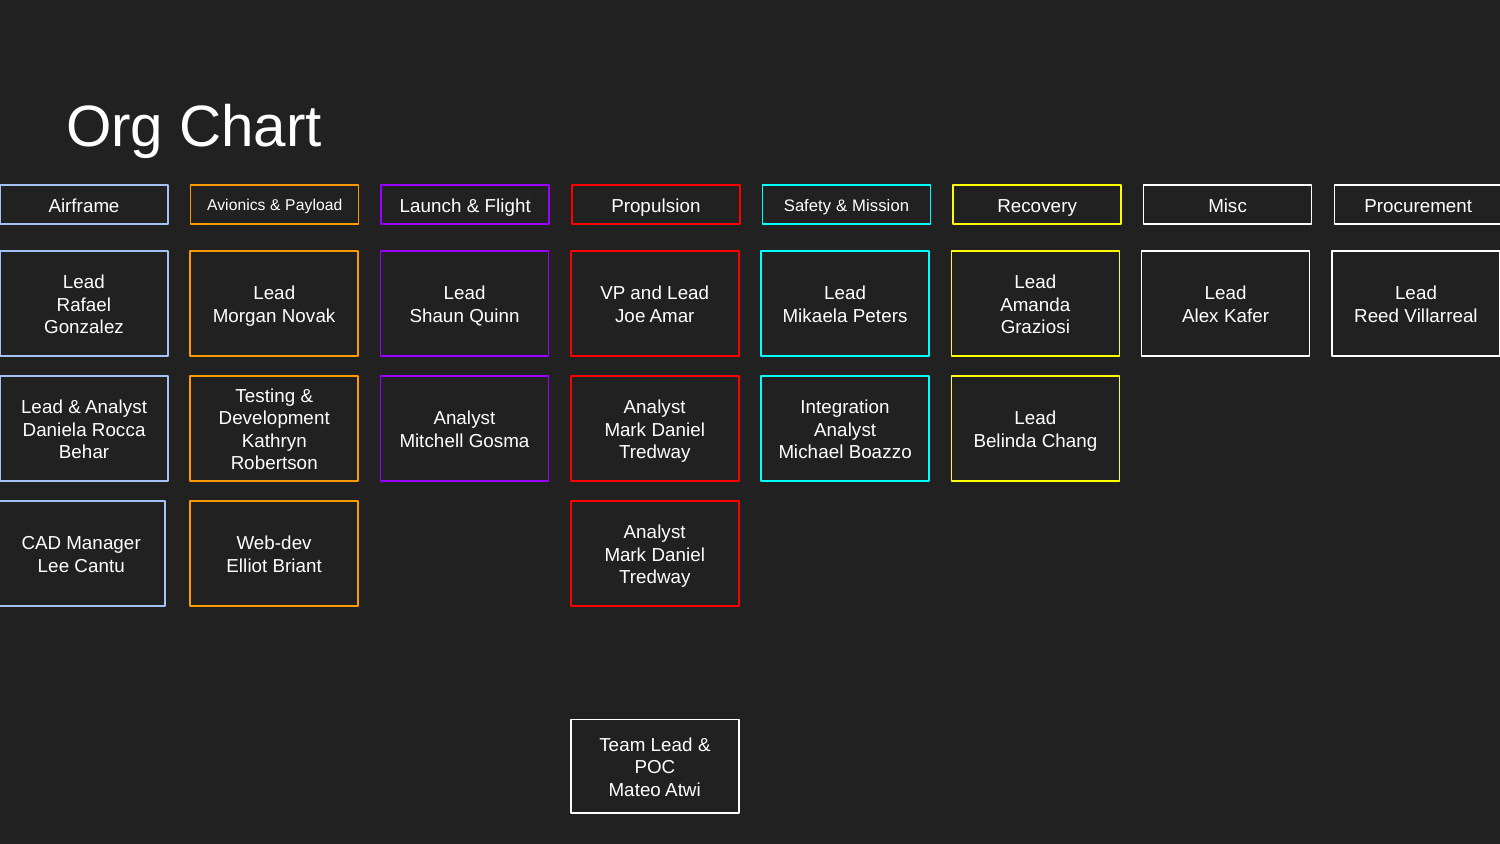

# Org Chart
Airframe
Avionics & Payload
Launch & Flight
Propulsion
Safety & Mission
Recovery
Misc
Procurement
Lead
Rafael Gonzalez
Lead
Morgan Novak
Lead
Shaun Quinn
VP and Lead
Joe Amar
Lead
Mikaela Peters
Lead
Amanda Graziosi
Lead
Alex Kafer
Lead
Reed Villarreal
Lead & Analyst
Daniela Rocca Behar
Testing & Development
Kathryn Robertson
Analyst
Mitchell Gosma
Analyst
Mark Daniel Tredway
Integration Analyst
Michael Boazzo
Lead
Belinda Chang
CAD Manager
Lee Cantu
Web-dev
Elliot Briant
Analyst
Mark Daniel Tredway
Team Lead & POC
Mateo Atwi